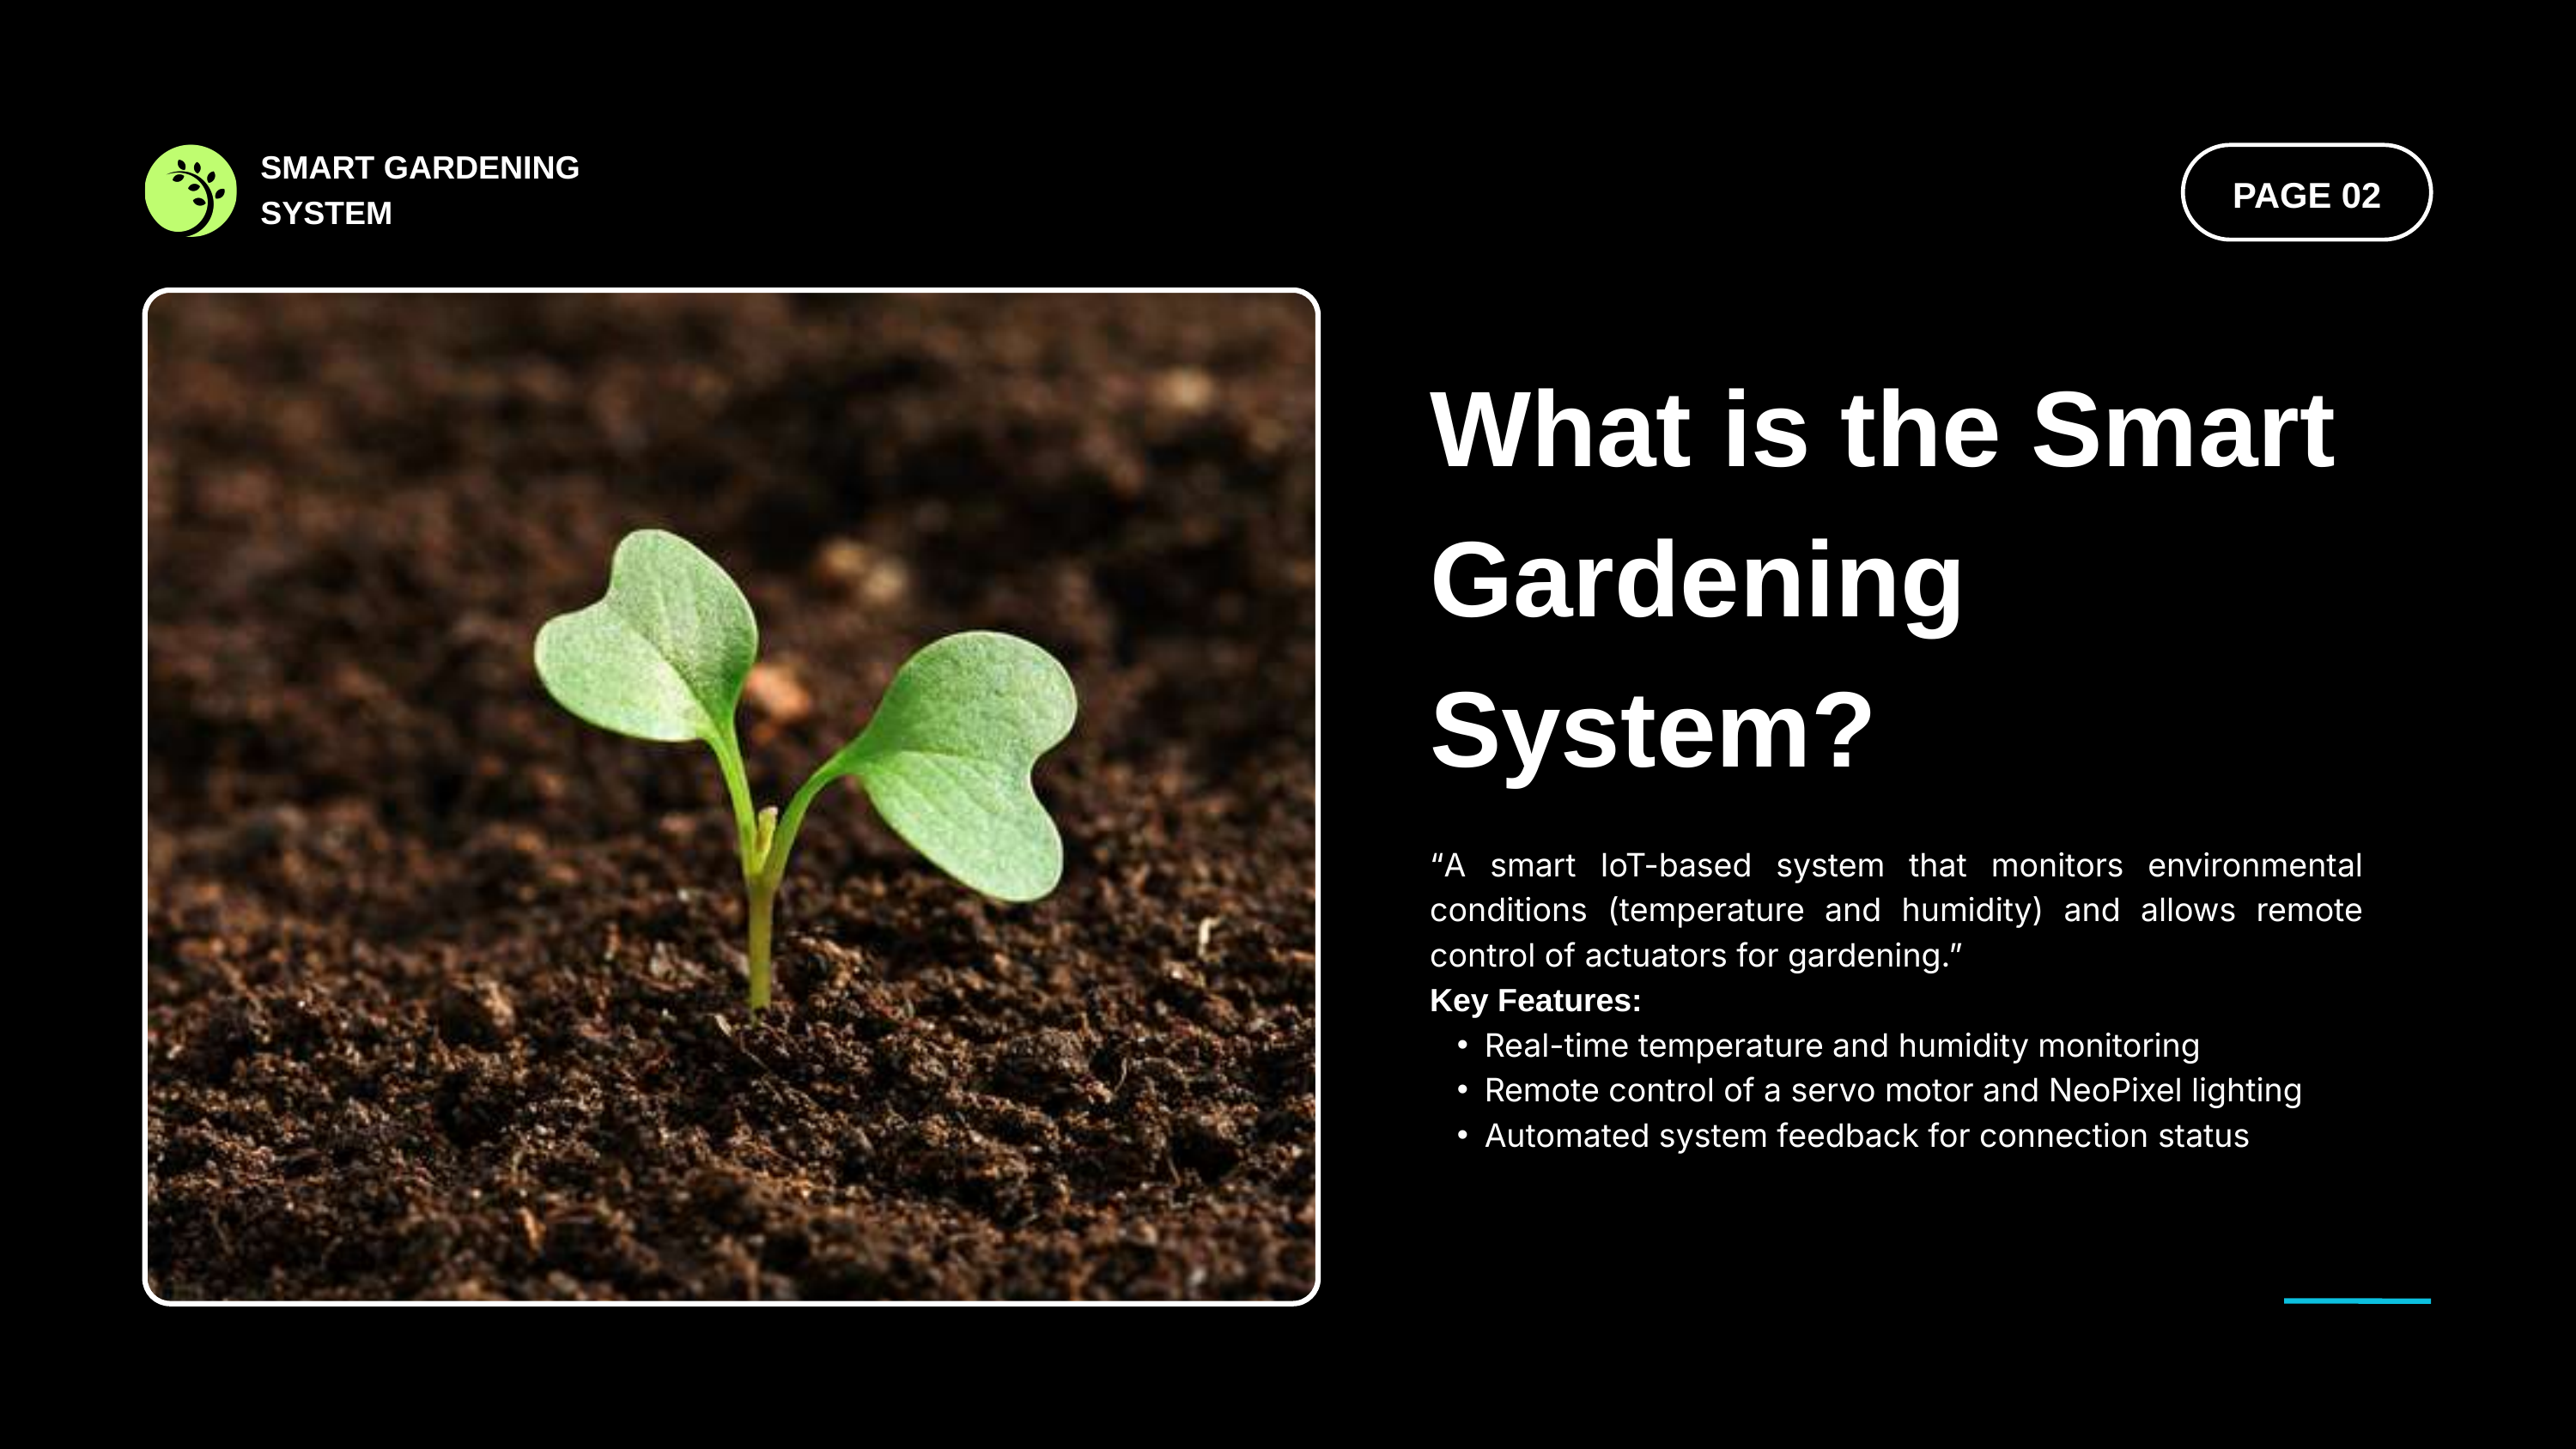

SMART GARDENING SYSTEM

PAGE 02

What is the Smart Gardening System?
“A smart IoT-based system that monitors environmental conditions (temperature and humidity) and allows remote control of actuators for gardening.”
Key Features:
Real-time temperature and humidity monitoring
Remote control of a servo motor and NeoPixel lighting
Automated system feedback for connection status